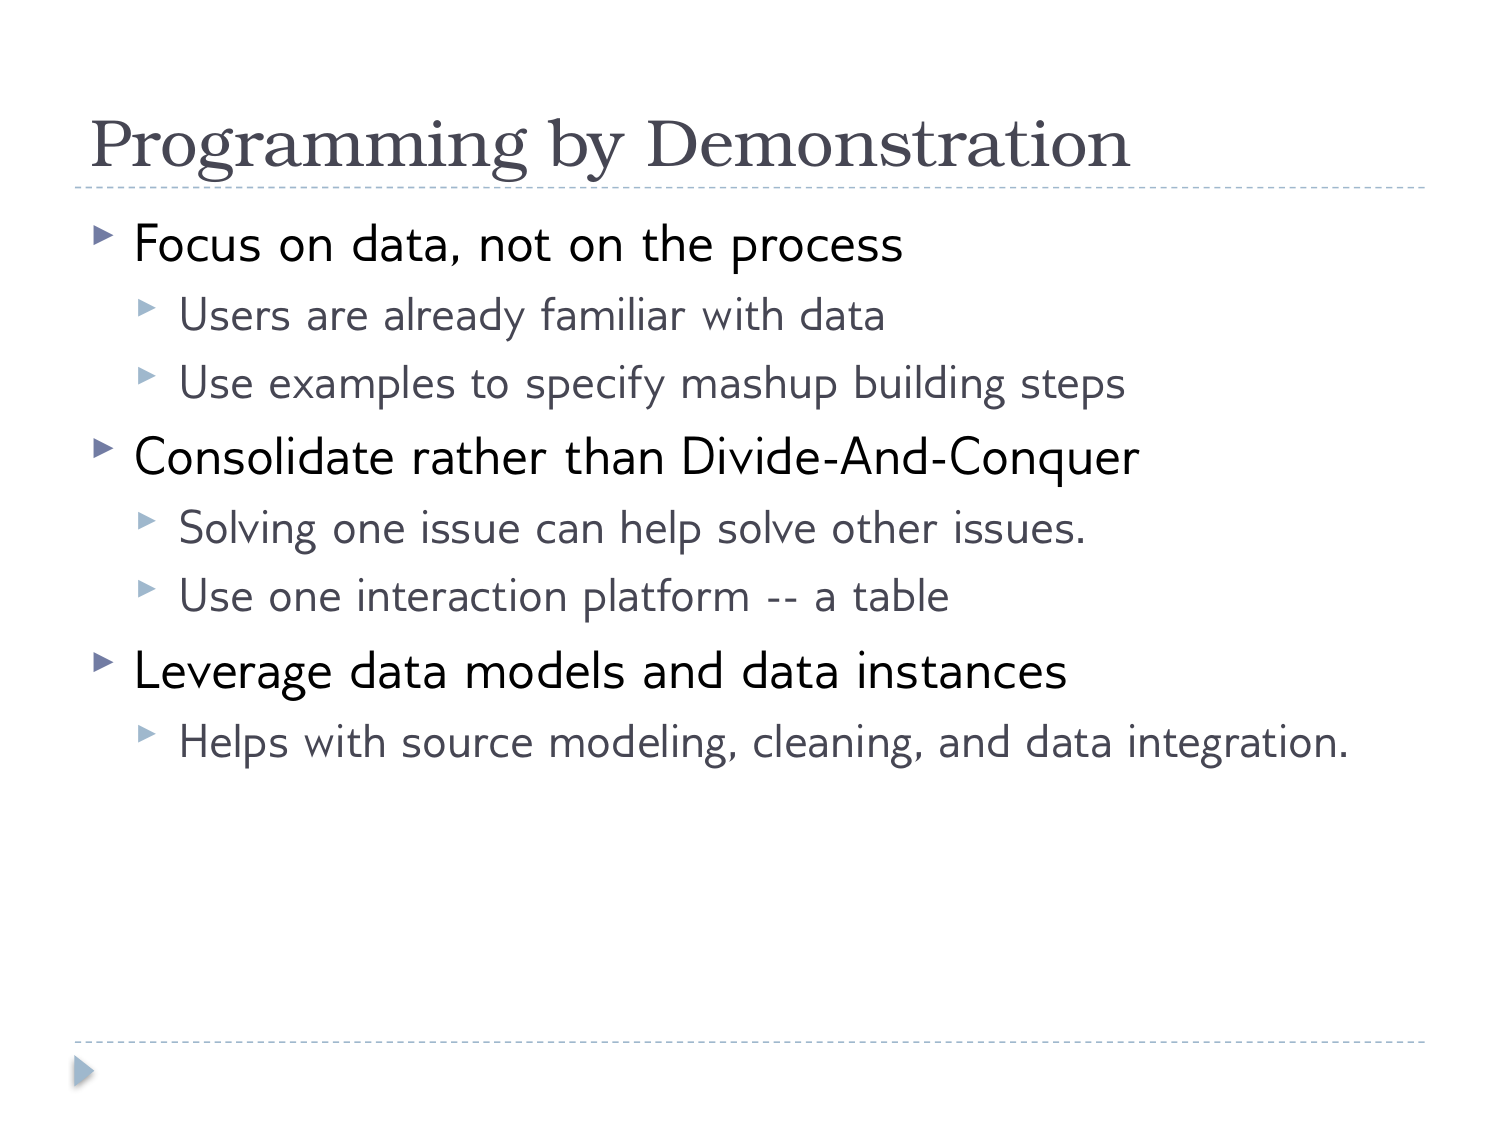

# Programming by Demonstration

Focus on data, not on the process
Users are already familiar with data
Use examples to specify mashup building steps
Consolidate rather than Divide-And-Conquer
Solving one issue can help solve other issues.
Use one interaction platform -- a table
Leverage data models and data instances
Helps with source modeling, cleaning, and data integration.